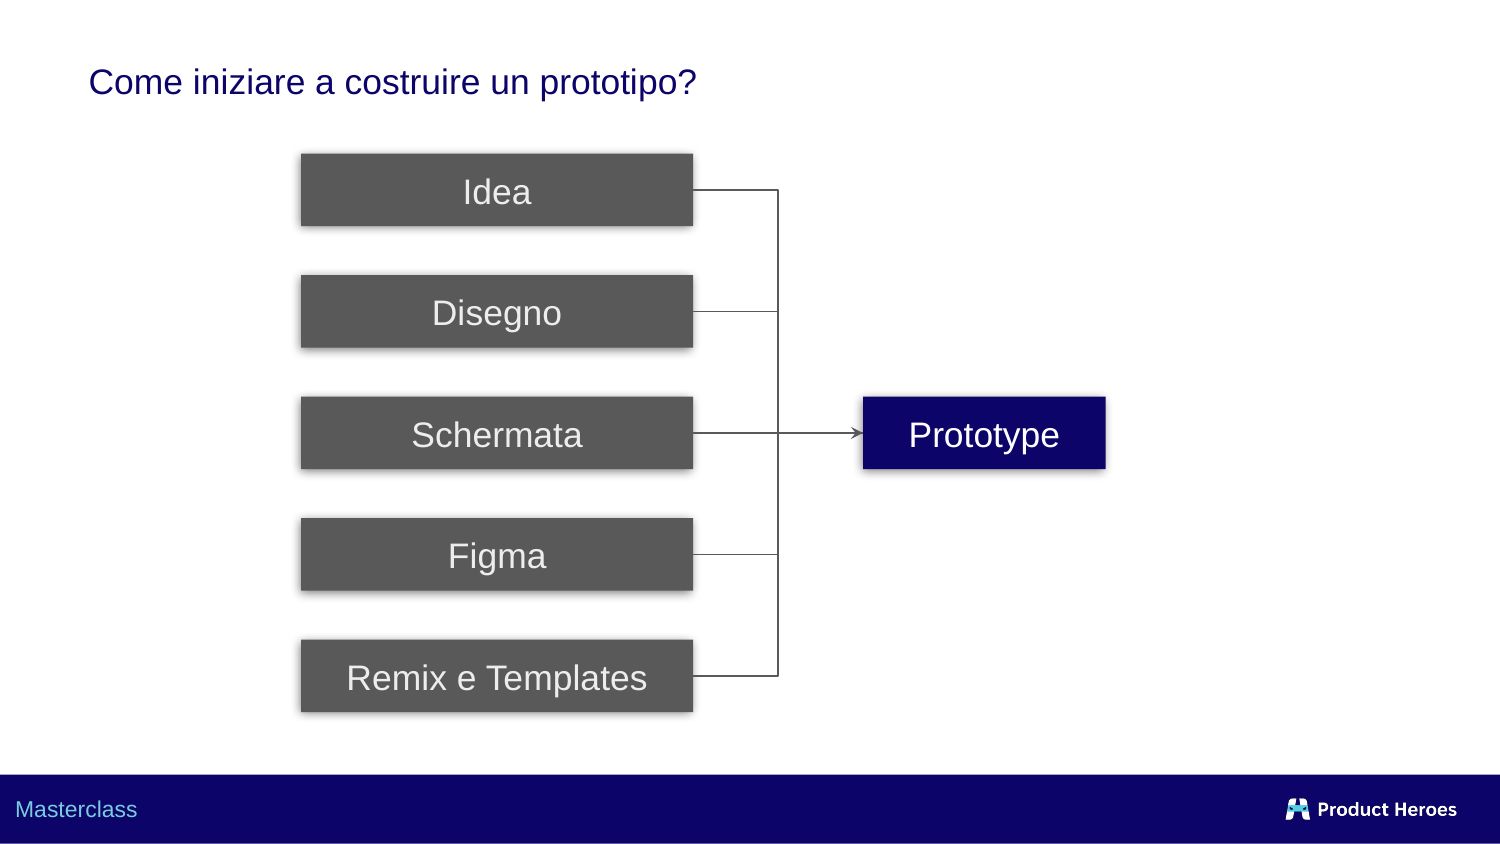

Come iniziare a costruire un prototipo?
Idea
Disegno
Schermata
Prototype
Figma
Remix e Templates